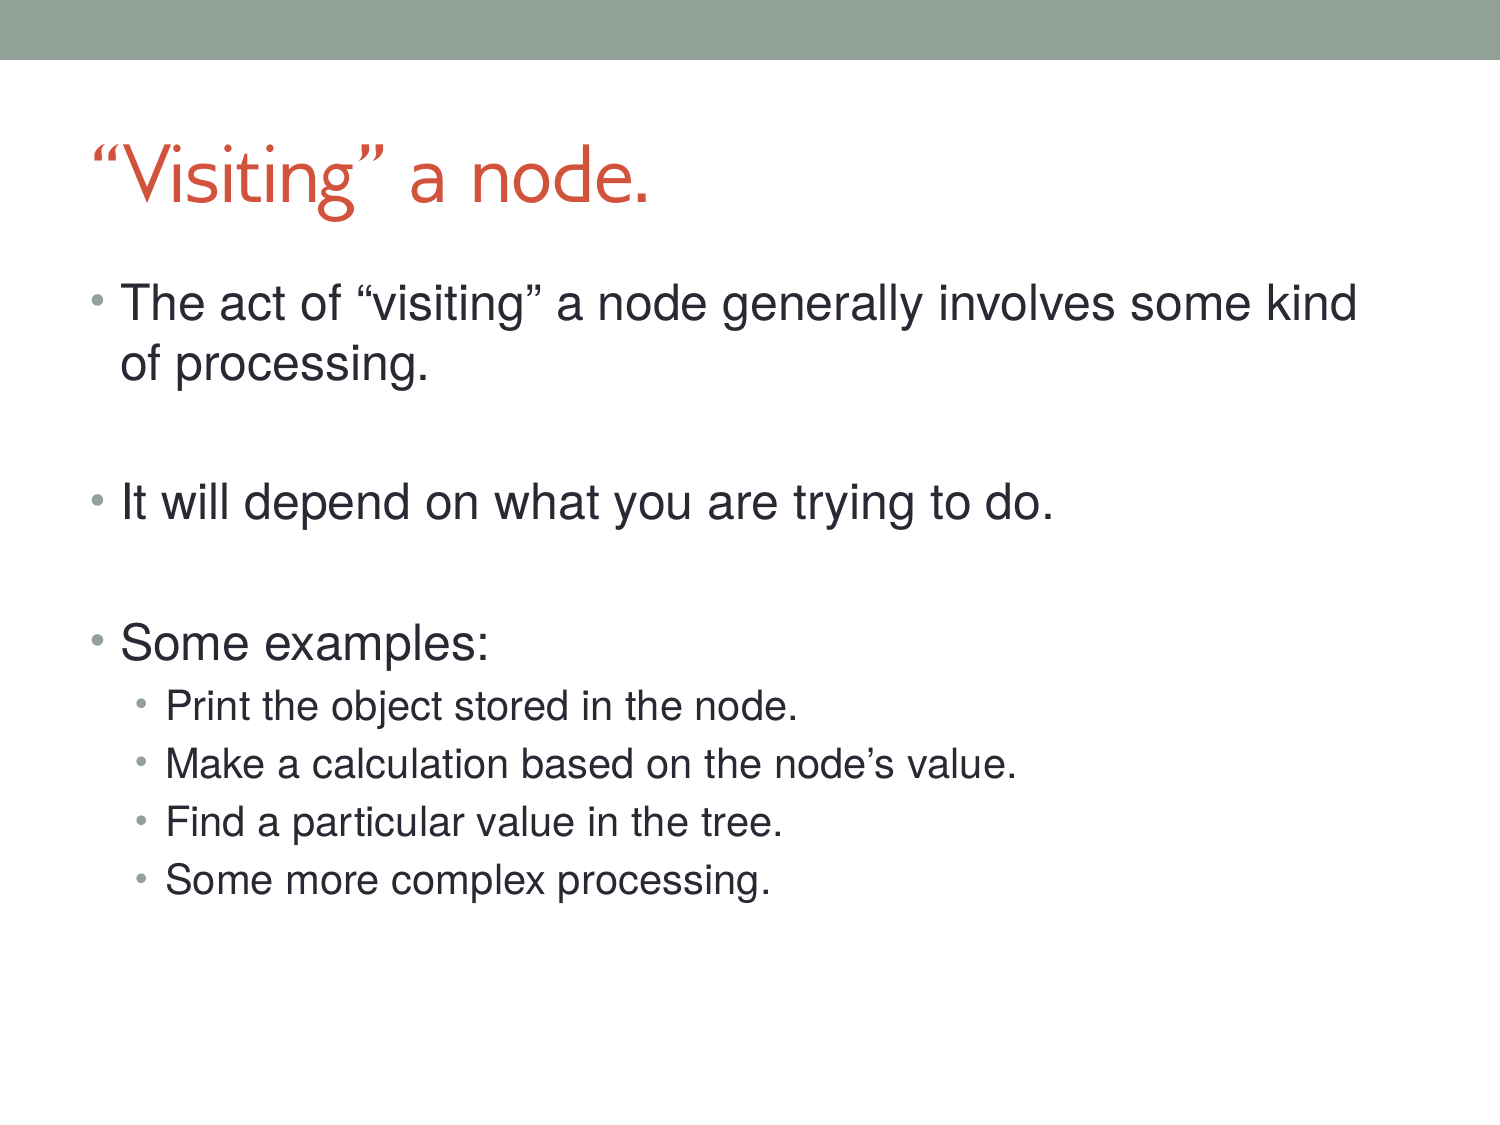

# “Visiting” a node.
The act of “visiting” a node generally involves some kind of processing.

It will depend on what you are trying to do.

Some examples:
Print the object stored in the node.
Make a calculation based on the node’s value.
Find a particular value in the tree.
Some more complex processing.